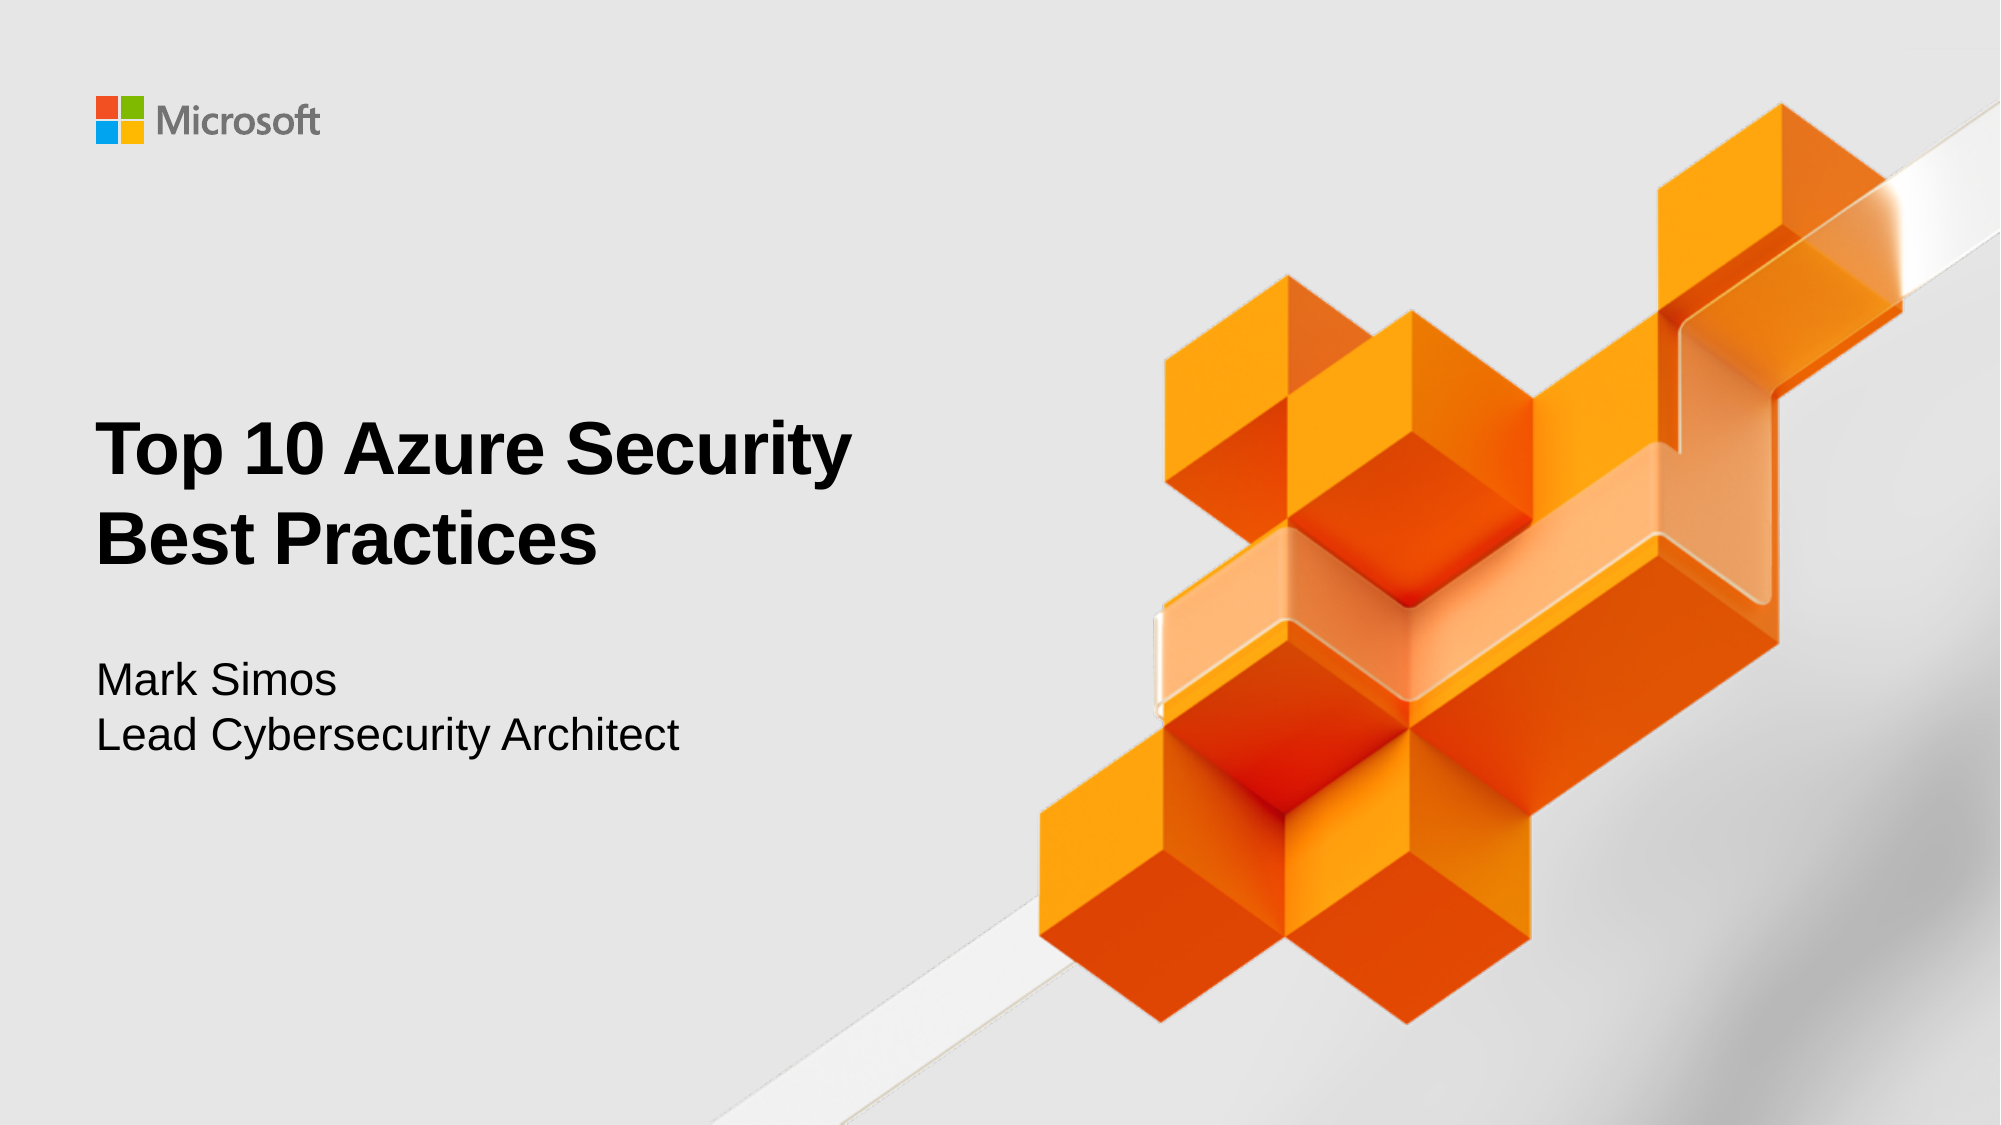

# Top 10 Azure Security Best Practices
Mark Simos
Lead Cybersecurity Architect